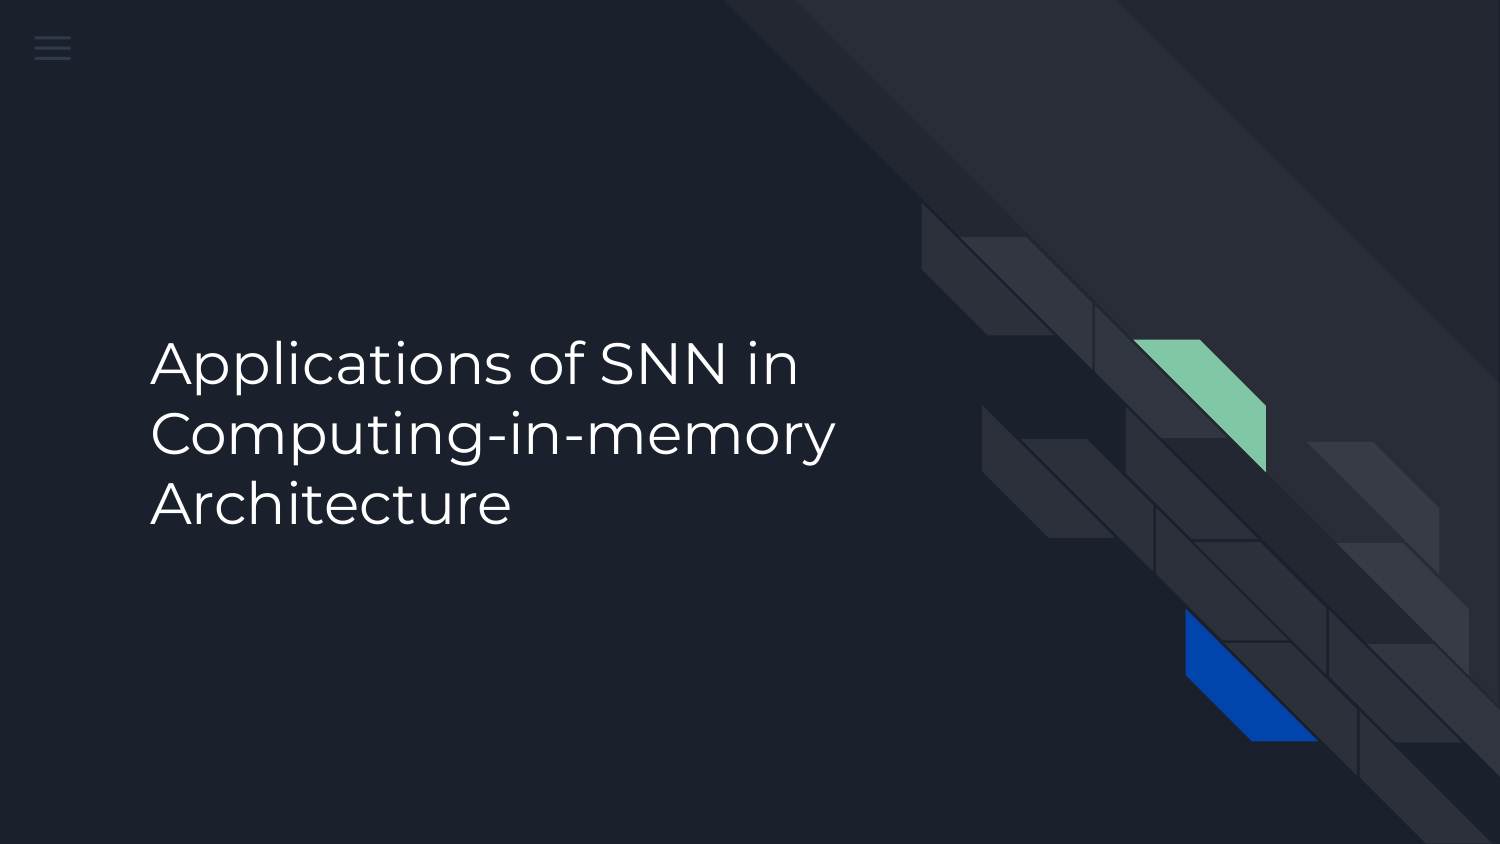

# Applications of SNN in Computing-in-memory Architecture